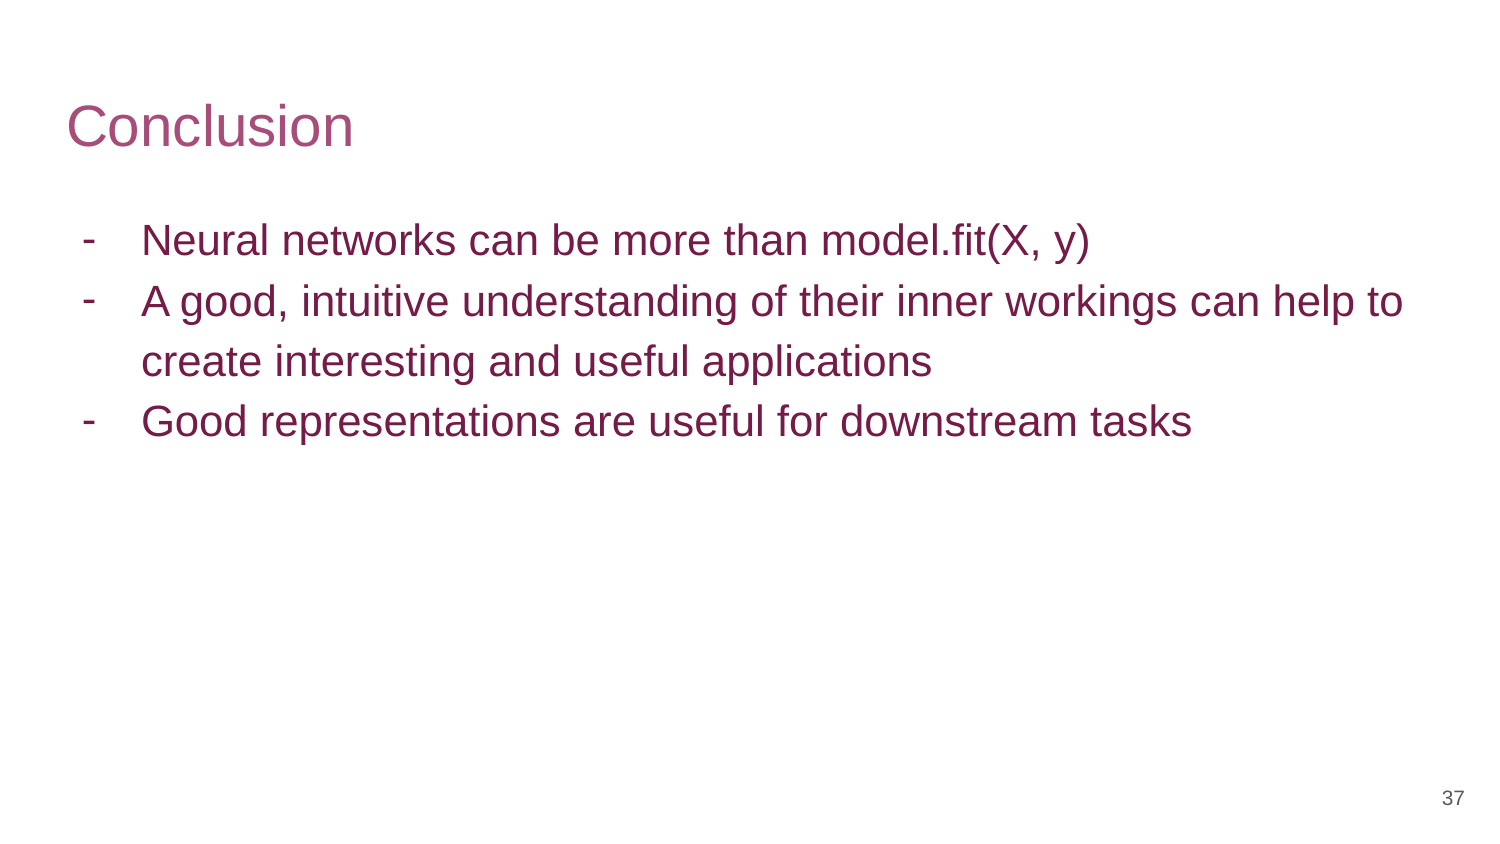

# Conclusion
Neural networks can be more than model.fit(X, y)
A good, intuitive understanding of their inner workings can help to create interesting and useful applications
Good representations are useful for downstream tasks
37